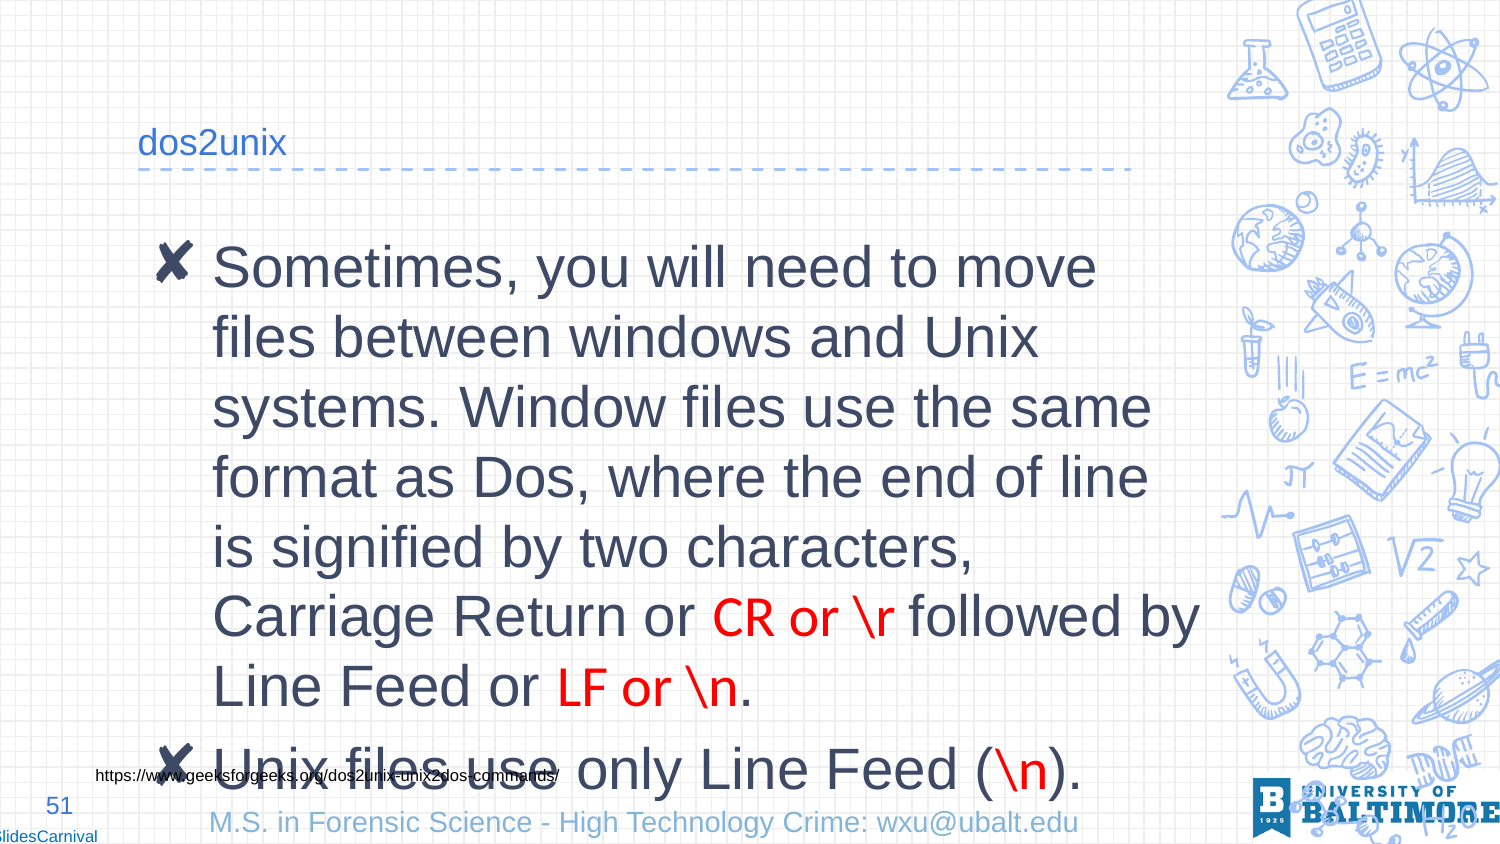

# dos2unix
Sometimes, you will need to move files between windows and Unix systems. Window files use the same format as Dos, where the end of line is signified by two characters, Carriage Return or CR or \r followed by Line Feed or LF or \n.
Unix files use only Line Feed (\n).
https://www.geeksforgeeks.org/dos2unix-unix2dos-commands/
51